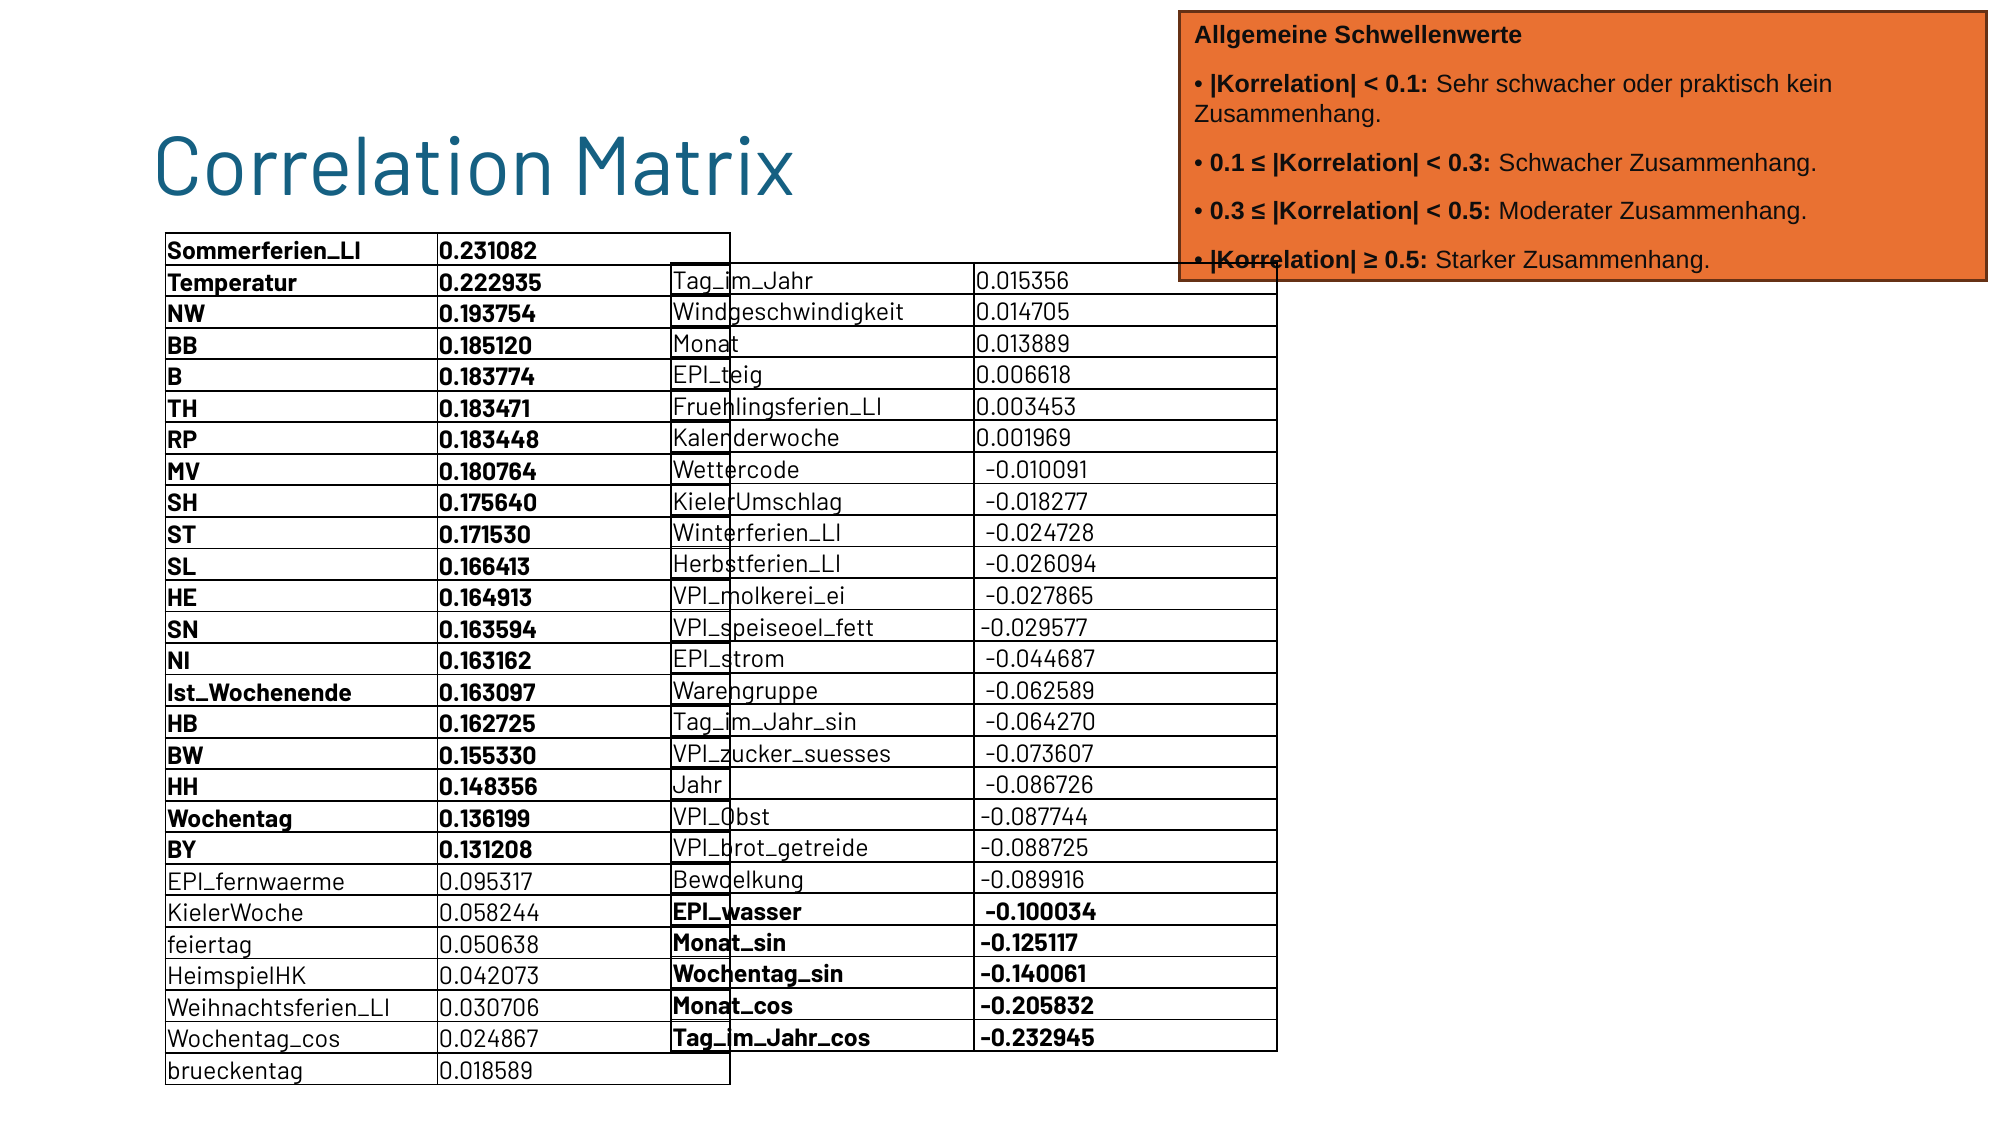

Allgemeine Schwellenwerte
• |Korrelation| < 0.1: Sehr schwacher oder praktisch kein Zusammenhang.
• 0.1 ≤ |Korrelation| < 0.3: Schwacher Zusammenhang.
• 0.3 ≤ |Korrelation| < 0.5: Moderater Zusammenhang.
• |Korrelation| ≥ 0.5: Starker Zusammenhang.
# Correlation Matrix
| Sommerferien\_LI | 0.231082 |
| --- | --- |
| Temperatur | 0.222935 |
| NW | 0.193754 |
| BB | 0.185120 |
| B | 0.183774 |
| TH | 0.183471 |
| RP | 0.183448 |
| MV | 0.180764 |
| SH | 0.175640 |
| ST | 0.171530 |
| SL | 0.166413 |
| HE | 0.164913 |
| SN | 0.163594 |
| NI | 0.163162 |
| Ist\_Wochenende | 0.163097 |
| HB | 0.162725 |
| BW | 0.155330 |
| HH | 0.148356 |
| Wochentag | 0.136199 |
| BY | 0.131208 |
| EPI\_fernwaerme | 0.095317 |
| KielerWoche | 0.058244 |
| feiertag | 0.050638 |
| HeimspielHK | 0.042073 |
| Weihnachtsferien\_LI | 0.030706 |
| Wochentag\_cos | 0.024867 |
| brueckentag | 0.018589 |
| Tag\_im\_Jahr | 0.015356 |
| --- | --- |
| Windgeschwindigkeit | 0.014705 |
| Monat | 0.013889 |
| EPI\_teig | 0.006618 |
| Fruehlingsferien\_LI | 0.003453 |
| Kalenderwoche | 0.001969 |
| Wettercode | -0.010091 |
| KielerUmschlag | -0.018277 |
| Winterferien\_LI | -0.024728 |
| Herbstferien\_LI | -0.026094 |
| VPI\_molkerei\_ei | -0.027865 |
| VPI\_speiseoel\_fett | -0.029577 |
| EPI\_strom | -0.044687 |
| Warengruppe | -0.062589 |
| Tag\_im\_Jahr\_sin | -0.064270 |
| VPI\_zucker\_suesses | -0.073607 |
| Jahr | -0.086726 |
| VPI\_Obst | -0.087744 |
| VPI\_brot\_getreide | -0.088725 |
| Bewoelkung | -0.089916 |
| EPI\_wasser | -0.100034 |
| Monat\_sin | -0.125117 |
| Wochentag\_sin | -0.140061 |
| Monat\_cos | -0.205832 |
| Tag\_im\_Jahr\_cos | -0.232945 |